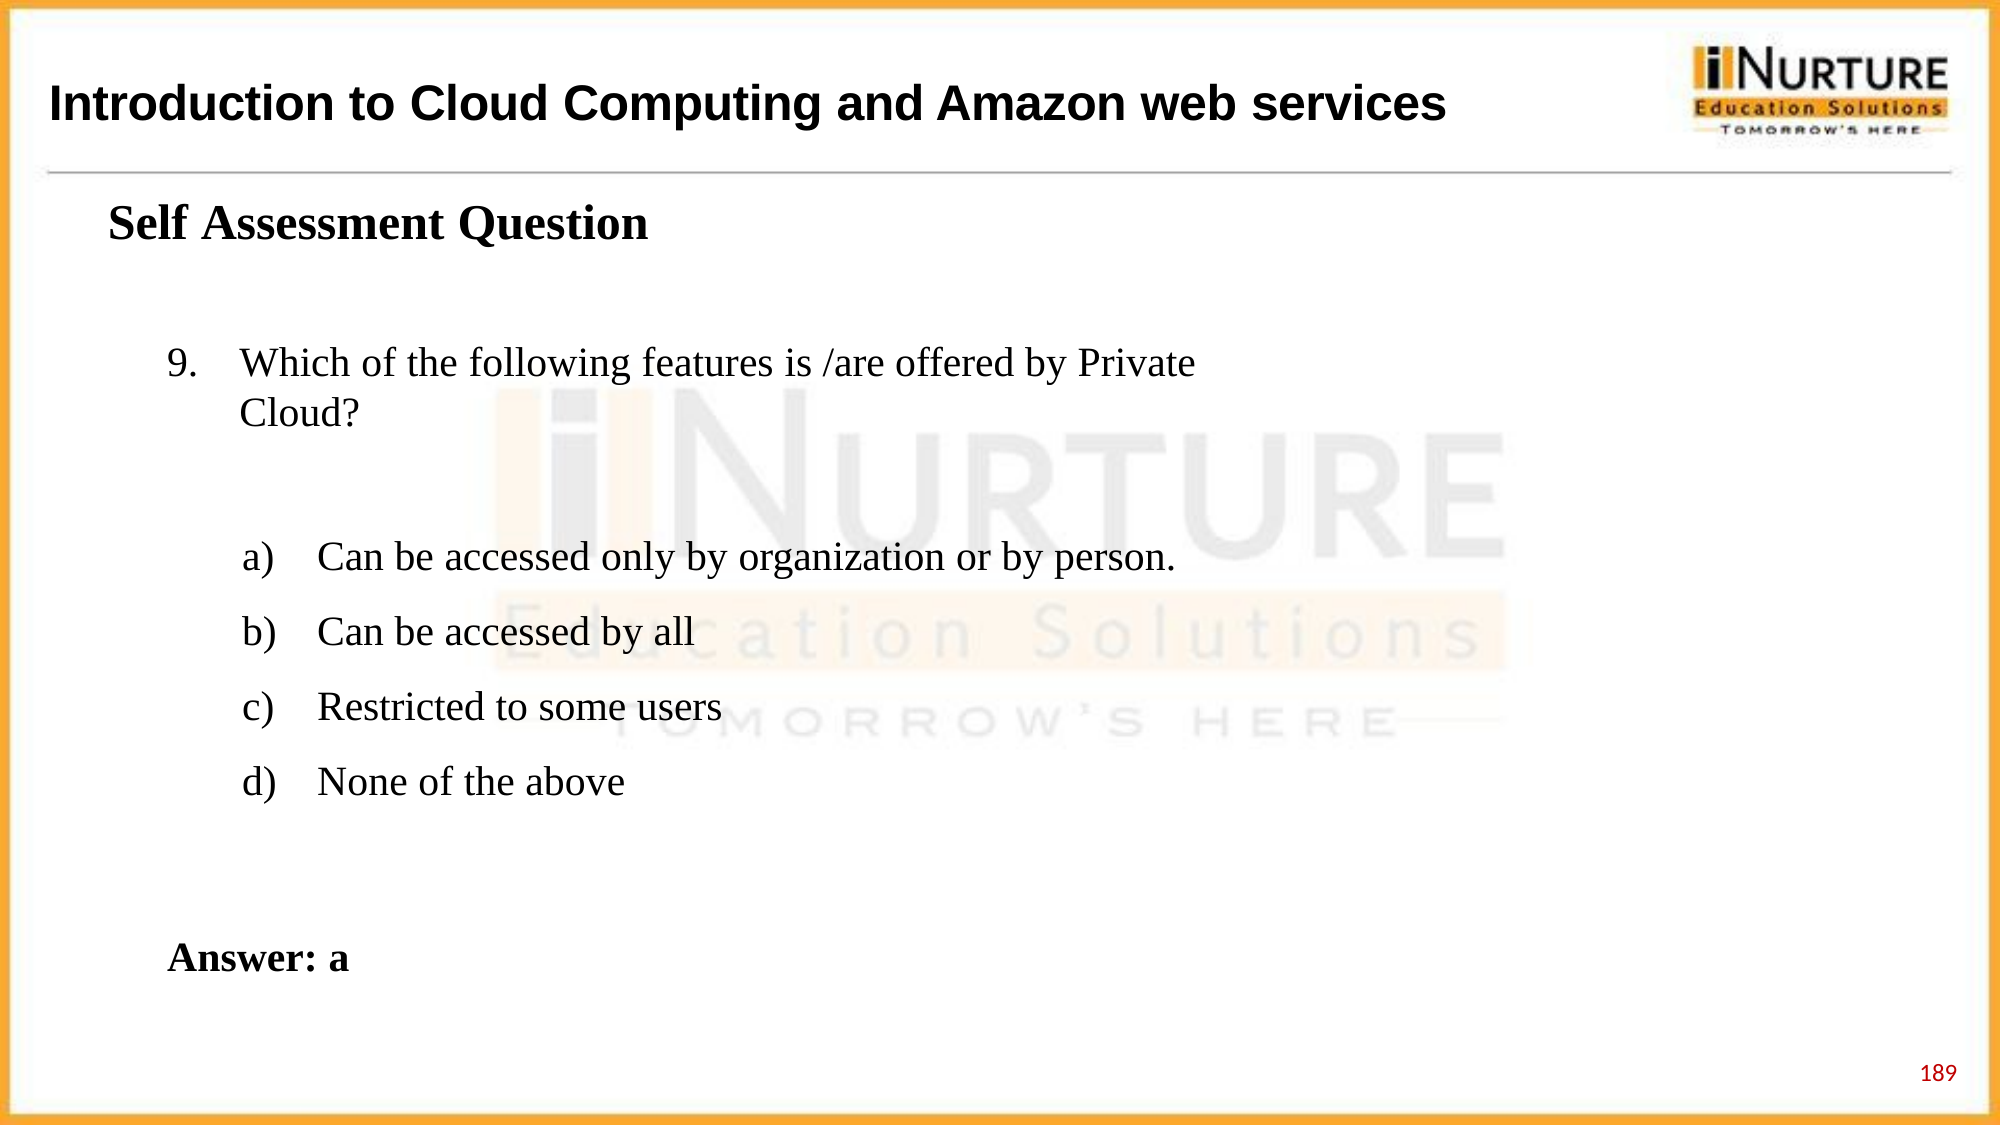

# Introduction to Cloud Computing and Amazon web services
Self Assessment Question

Which of the following features is /are offered by Private Cloud?

Can be accessed only by organization or by person.
Can be accessed by all
Restricted to some users
None of the above

Answer: a
189